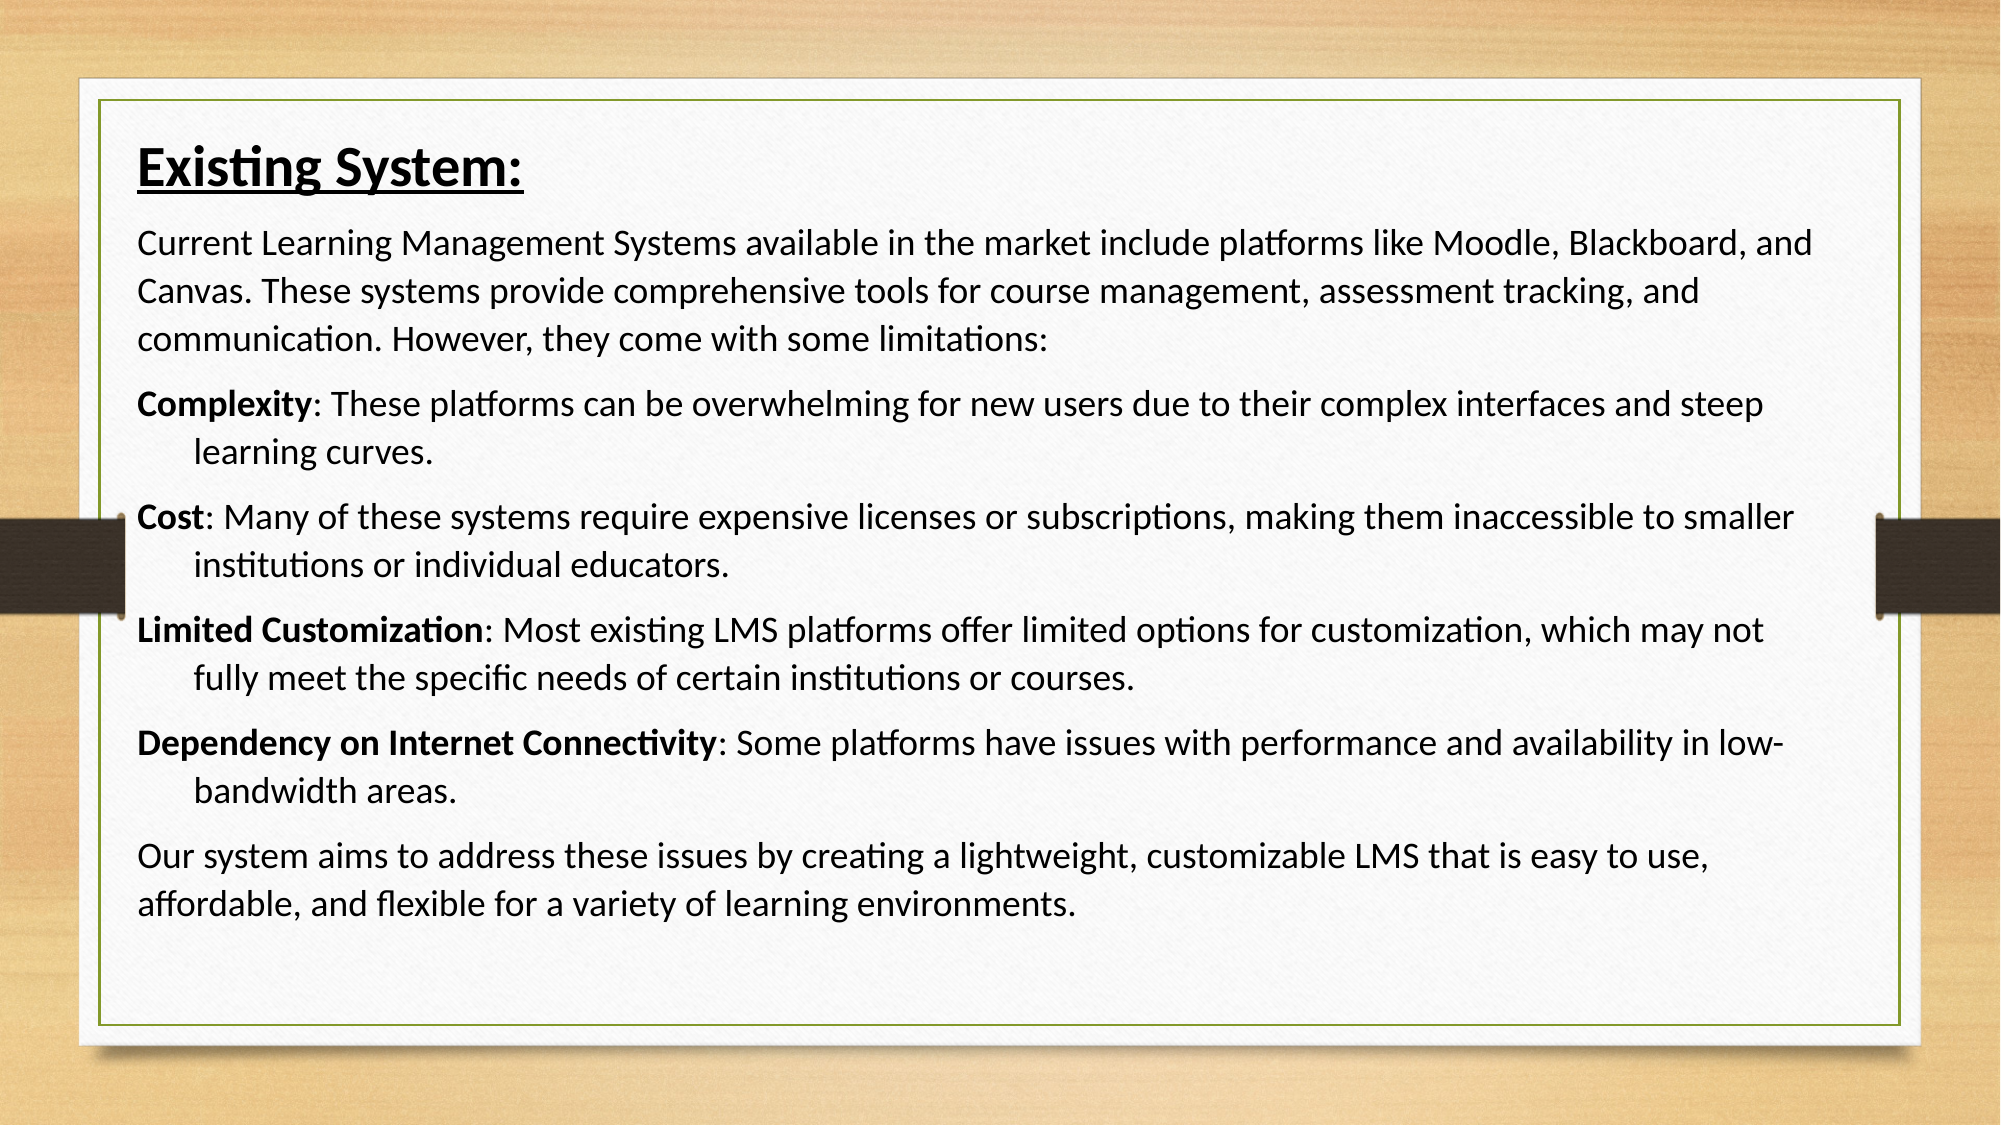

Existing System:
Current Learning Management Systems available in the market include platforms like Moodle, Blackboard, and Canvas. These systems provide comprehensive tools for course management, assessment tracking, and communication. However, they come with some limitations:
Complexity: These platforms can be overwhelming for new users due to their complex interfaces and steep learning curves.
Cost: Many of these systems require expensive licenses or subscriptions, making them inaccessible to smaller institutions or individual educators.
Limited Customization: Most existing LMS platforms offer limited options for customization, which may not fully meet the specific needs of certain institutions or courses.
Dependency on Internet Connectivity: Some platforms have issues with performance and availability in low-bandwidth areas.
Our system aims to address these issues by creating a lightweight, customizable LMS that is easy to use, affordable, and flexible for a variety of learning environments.